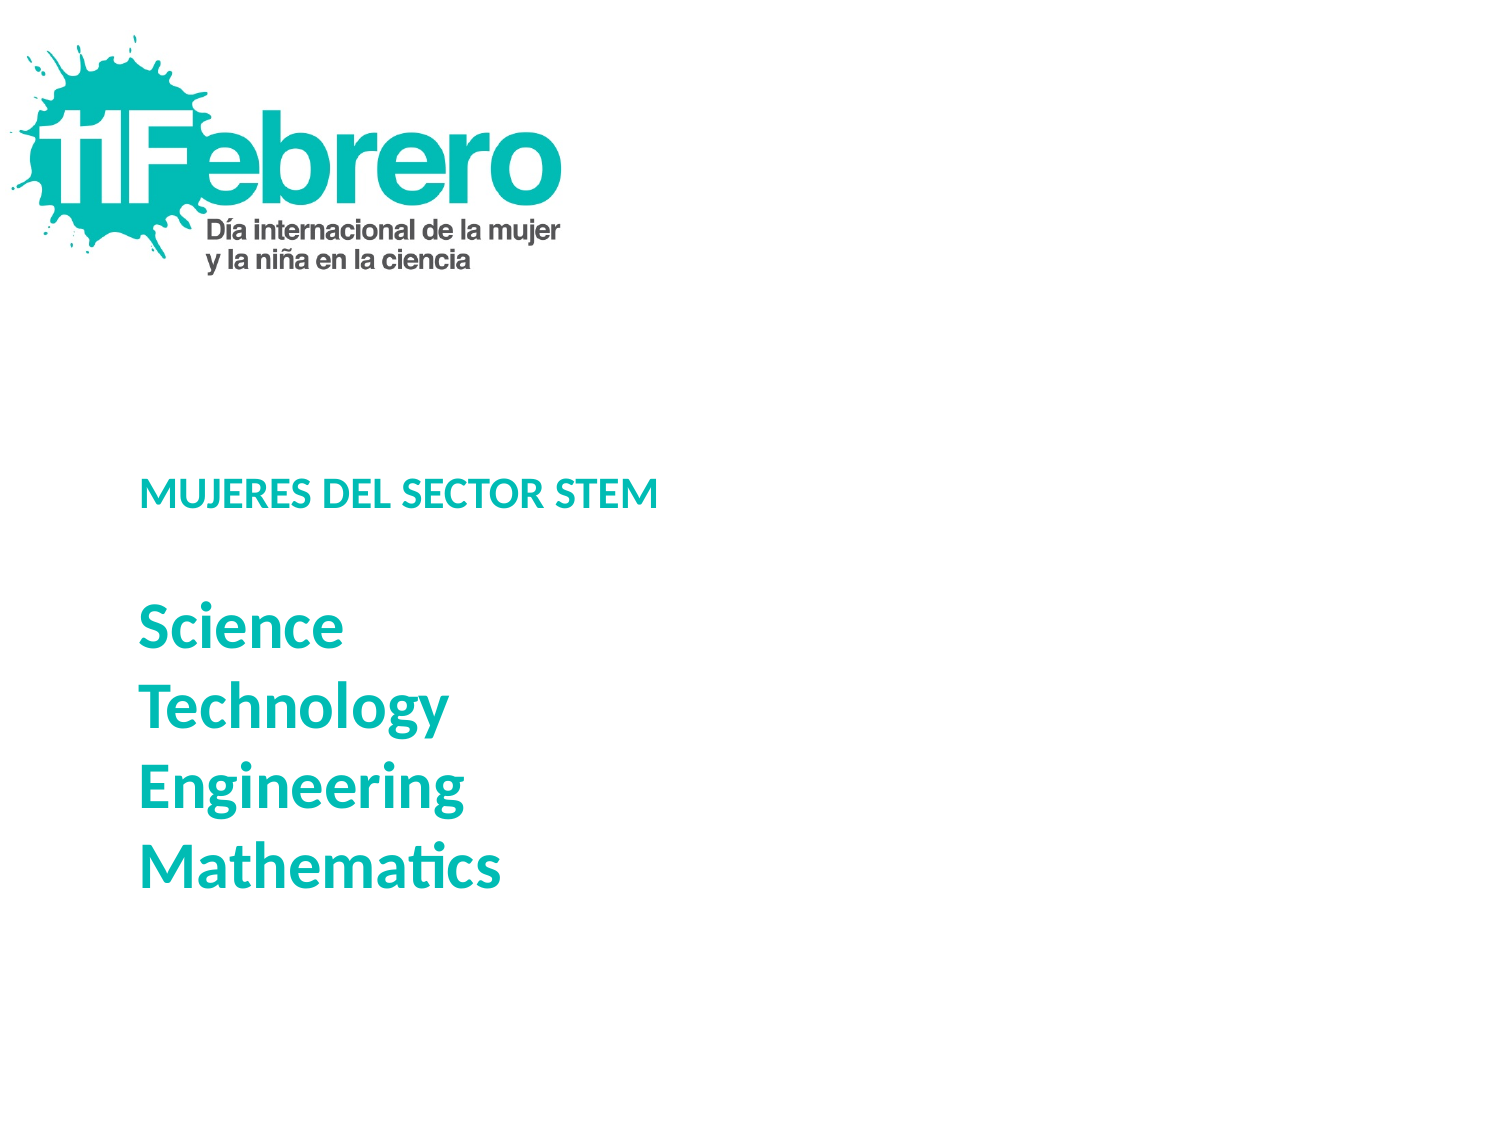

# MUJERES DEL SECTOR STEM
Science Technology Engineering Mathematics